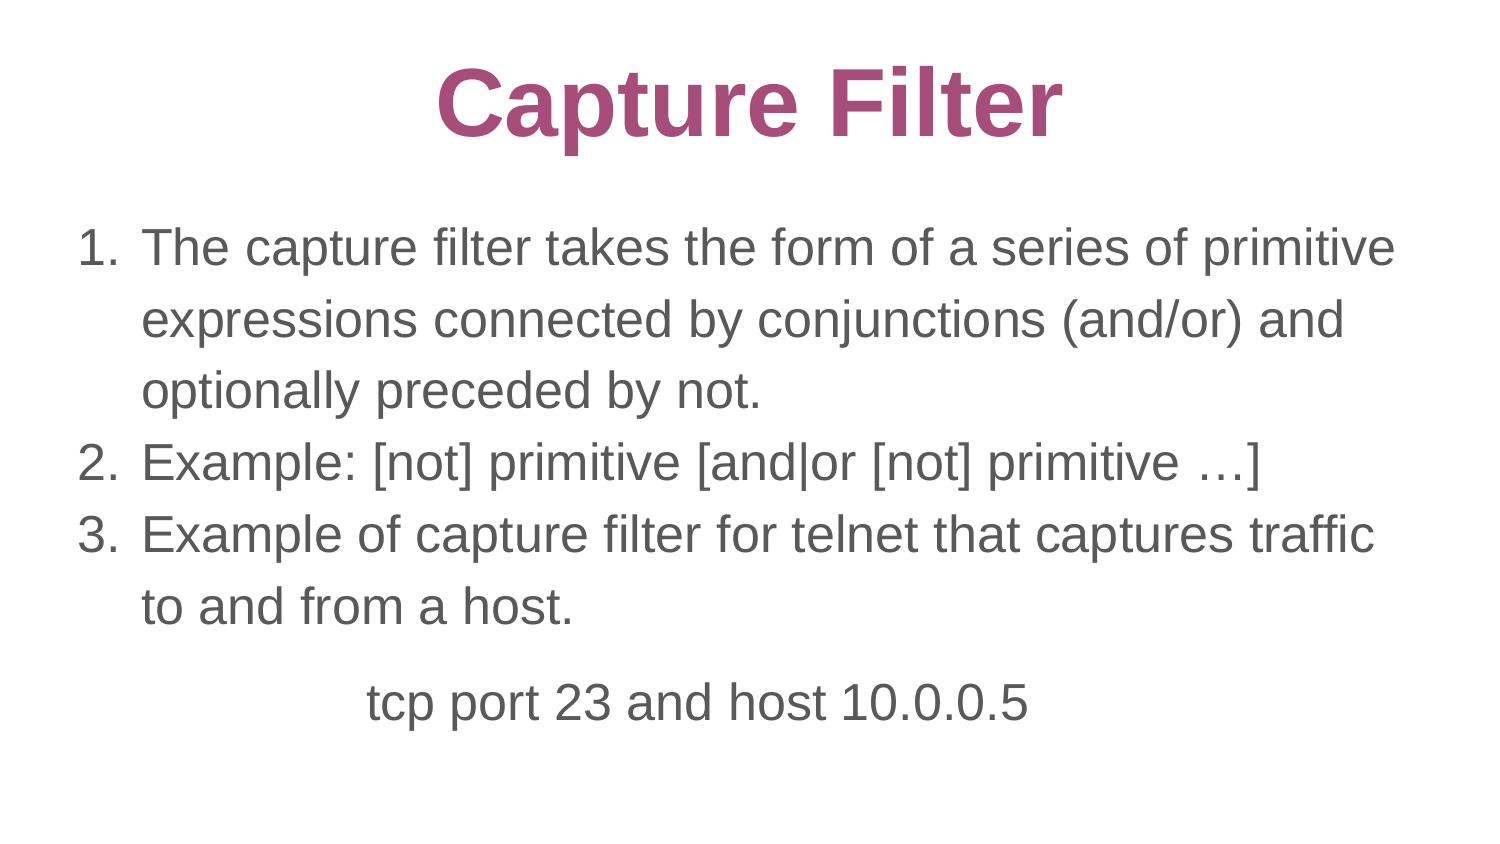

# Capture Filter
The capture filter takes the form of a series of primitive expressions connected by conjunctions (and/or) and optionally preceded by not.
Example: [not] primitive [and|or [not] primitive …]
Example of capture filter for telnet that captures traffic to and from a host.
tcp port 23 and host 10.0.0.5